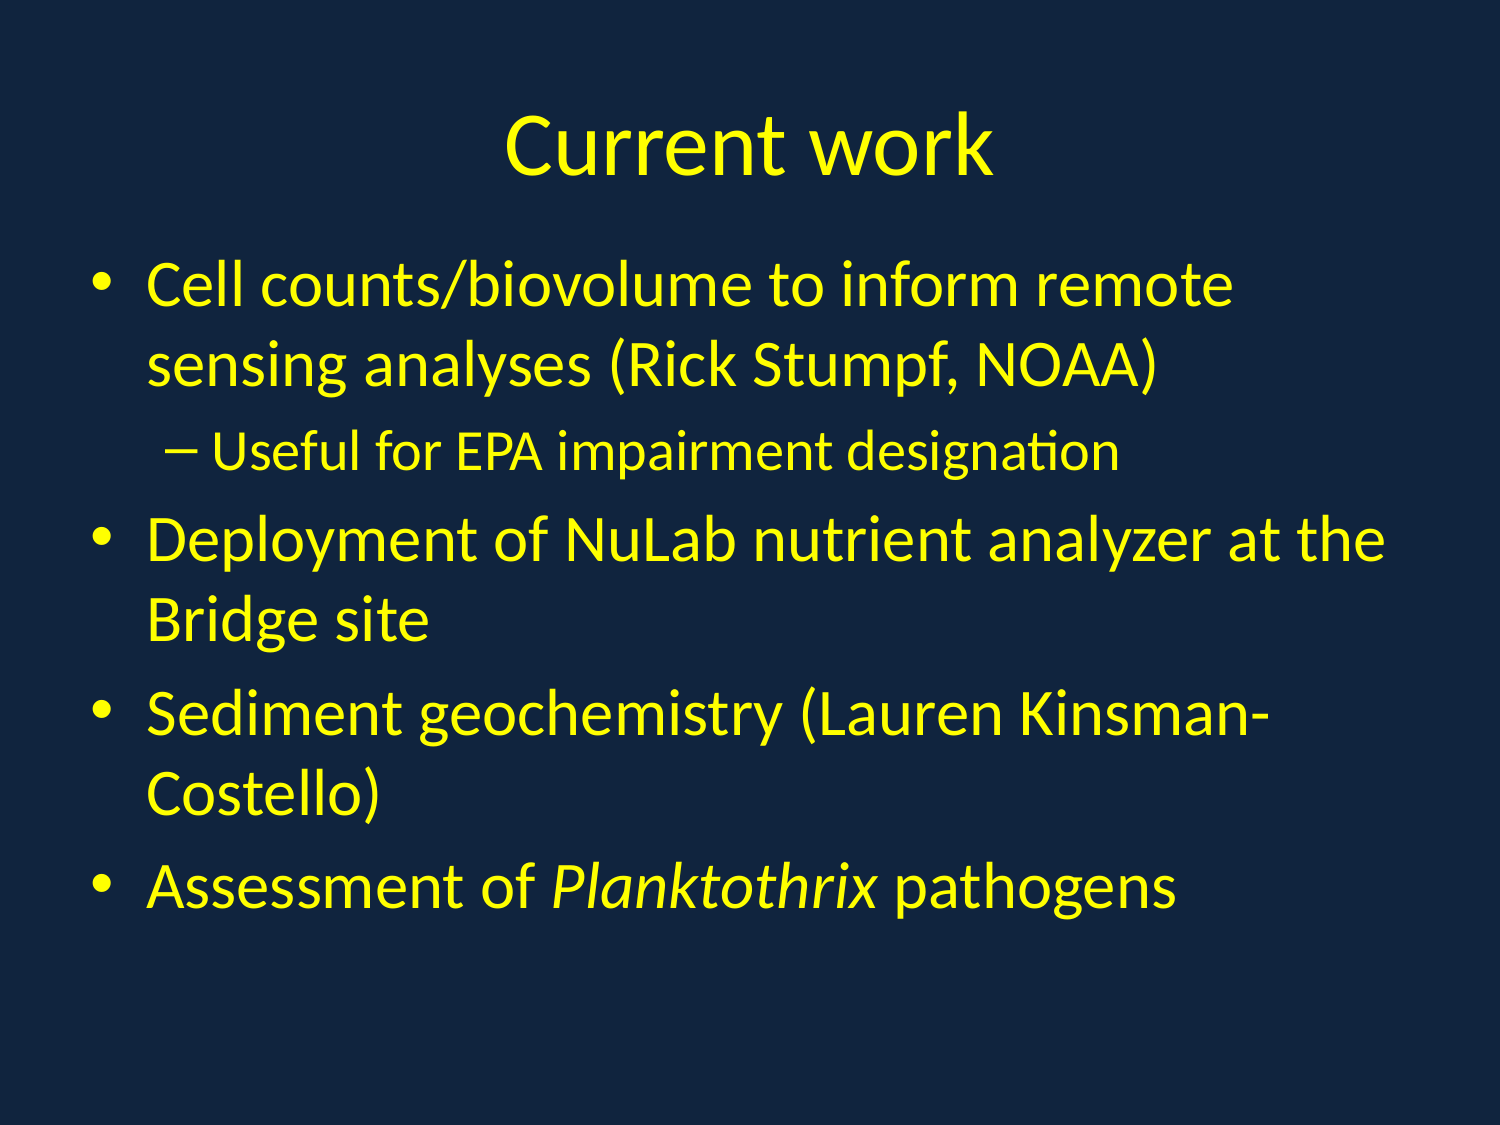

# Current work
Cell counts/biovolume to inform remote sensing analyses (Rick Stumpf, NOAA)
Useful for EPA impairment designation
Deployment of NuLab nutrient analyzer at the Bridge site
Sediment geochemistry (Lauren Kinsman-Costello)
Assessment of Planktothrix pathogens